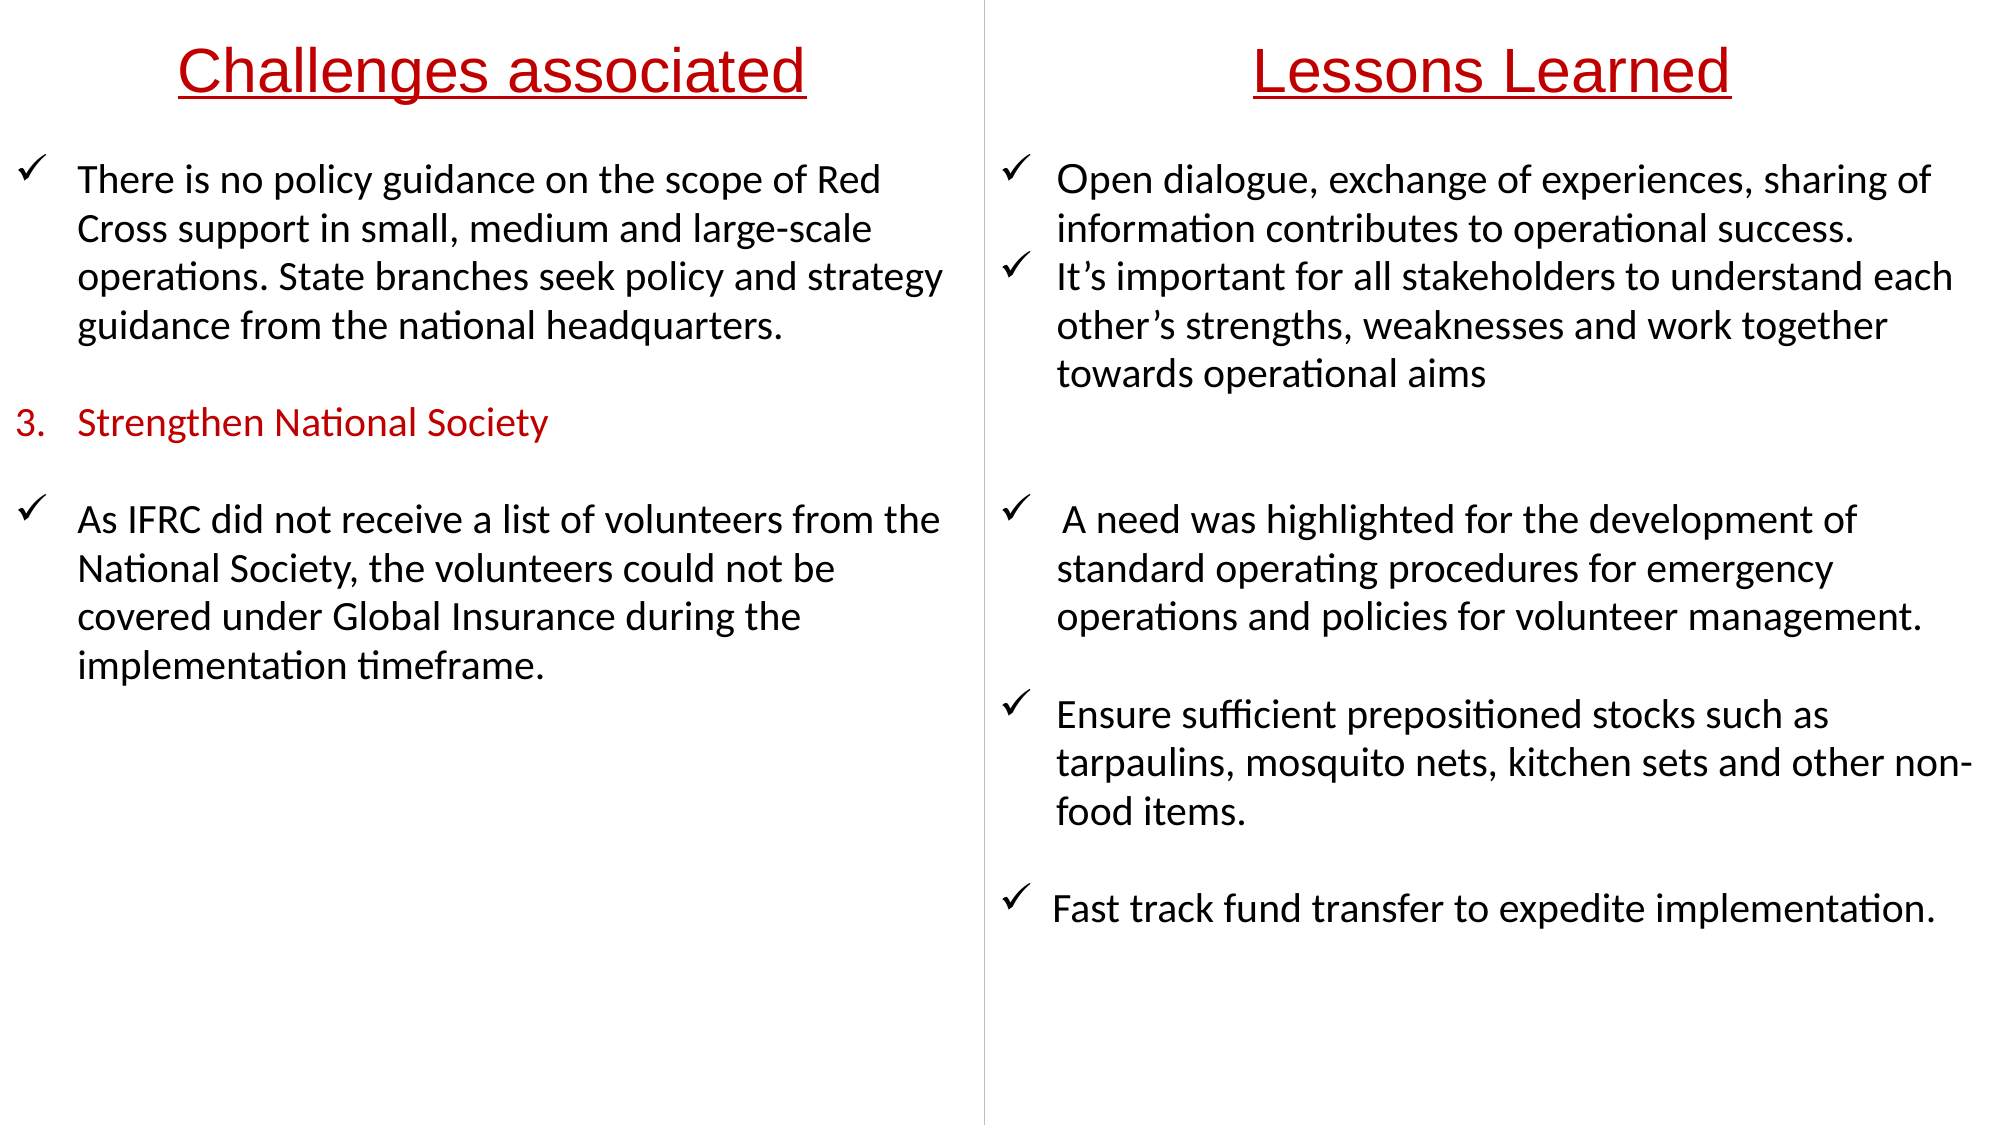

Challenges associated

There is no policy guidance on the scope of Red Cross support in small, medium and large-scale operations. State branches seek policy and strategy guidance from the national headquarters.

Strengthen National Society

As IFRC did not receive a list of volunteers from the National Society, the volunteers could not be covered under Global Insurance during the implementation timeframe.

Lessons Learned

  Open dialogue, exchange of experiences, sharing of
     information contributes to operational success.
  It’s important for all stakeholders to understand each
     other’s strengths, weaknesses and work together
     towards operational aims

   A need was highlighted for the development of
     standard operating procedures for emergency
     operations and policies for volunteer management.

  Ensure sufficient prepositioned stocks such as
      tarpaulins, mosquito nets, kitchen sets and other non-
      food items.

  Fast track fund transfer to expedite implementation.